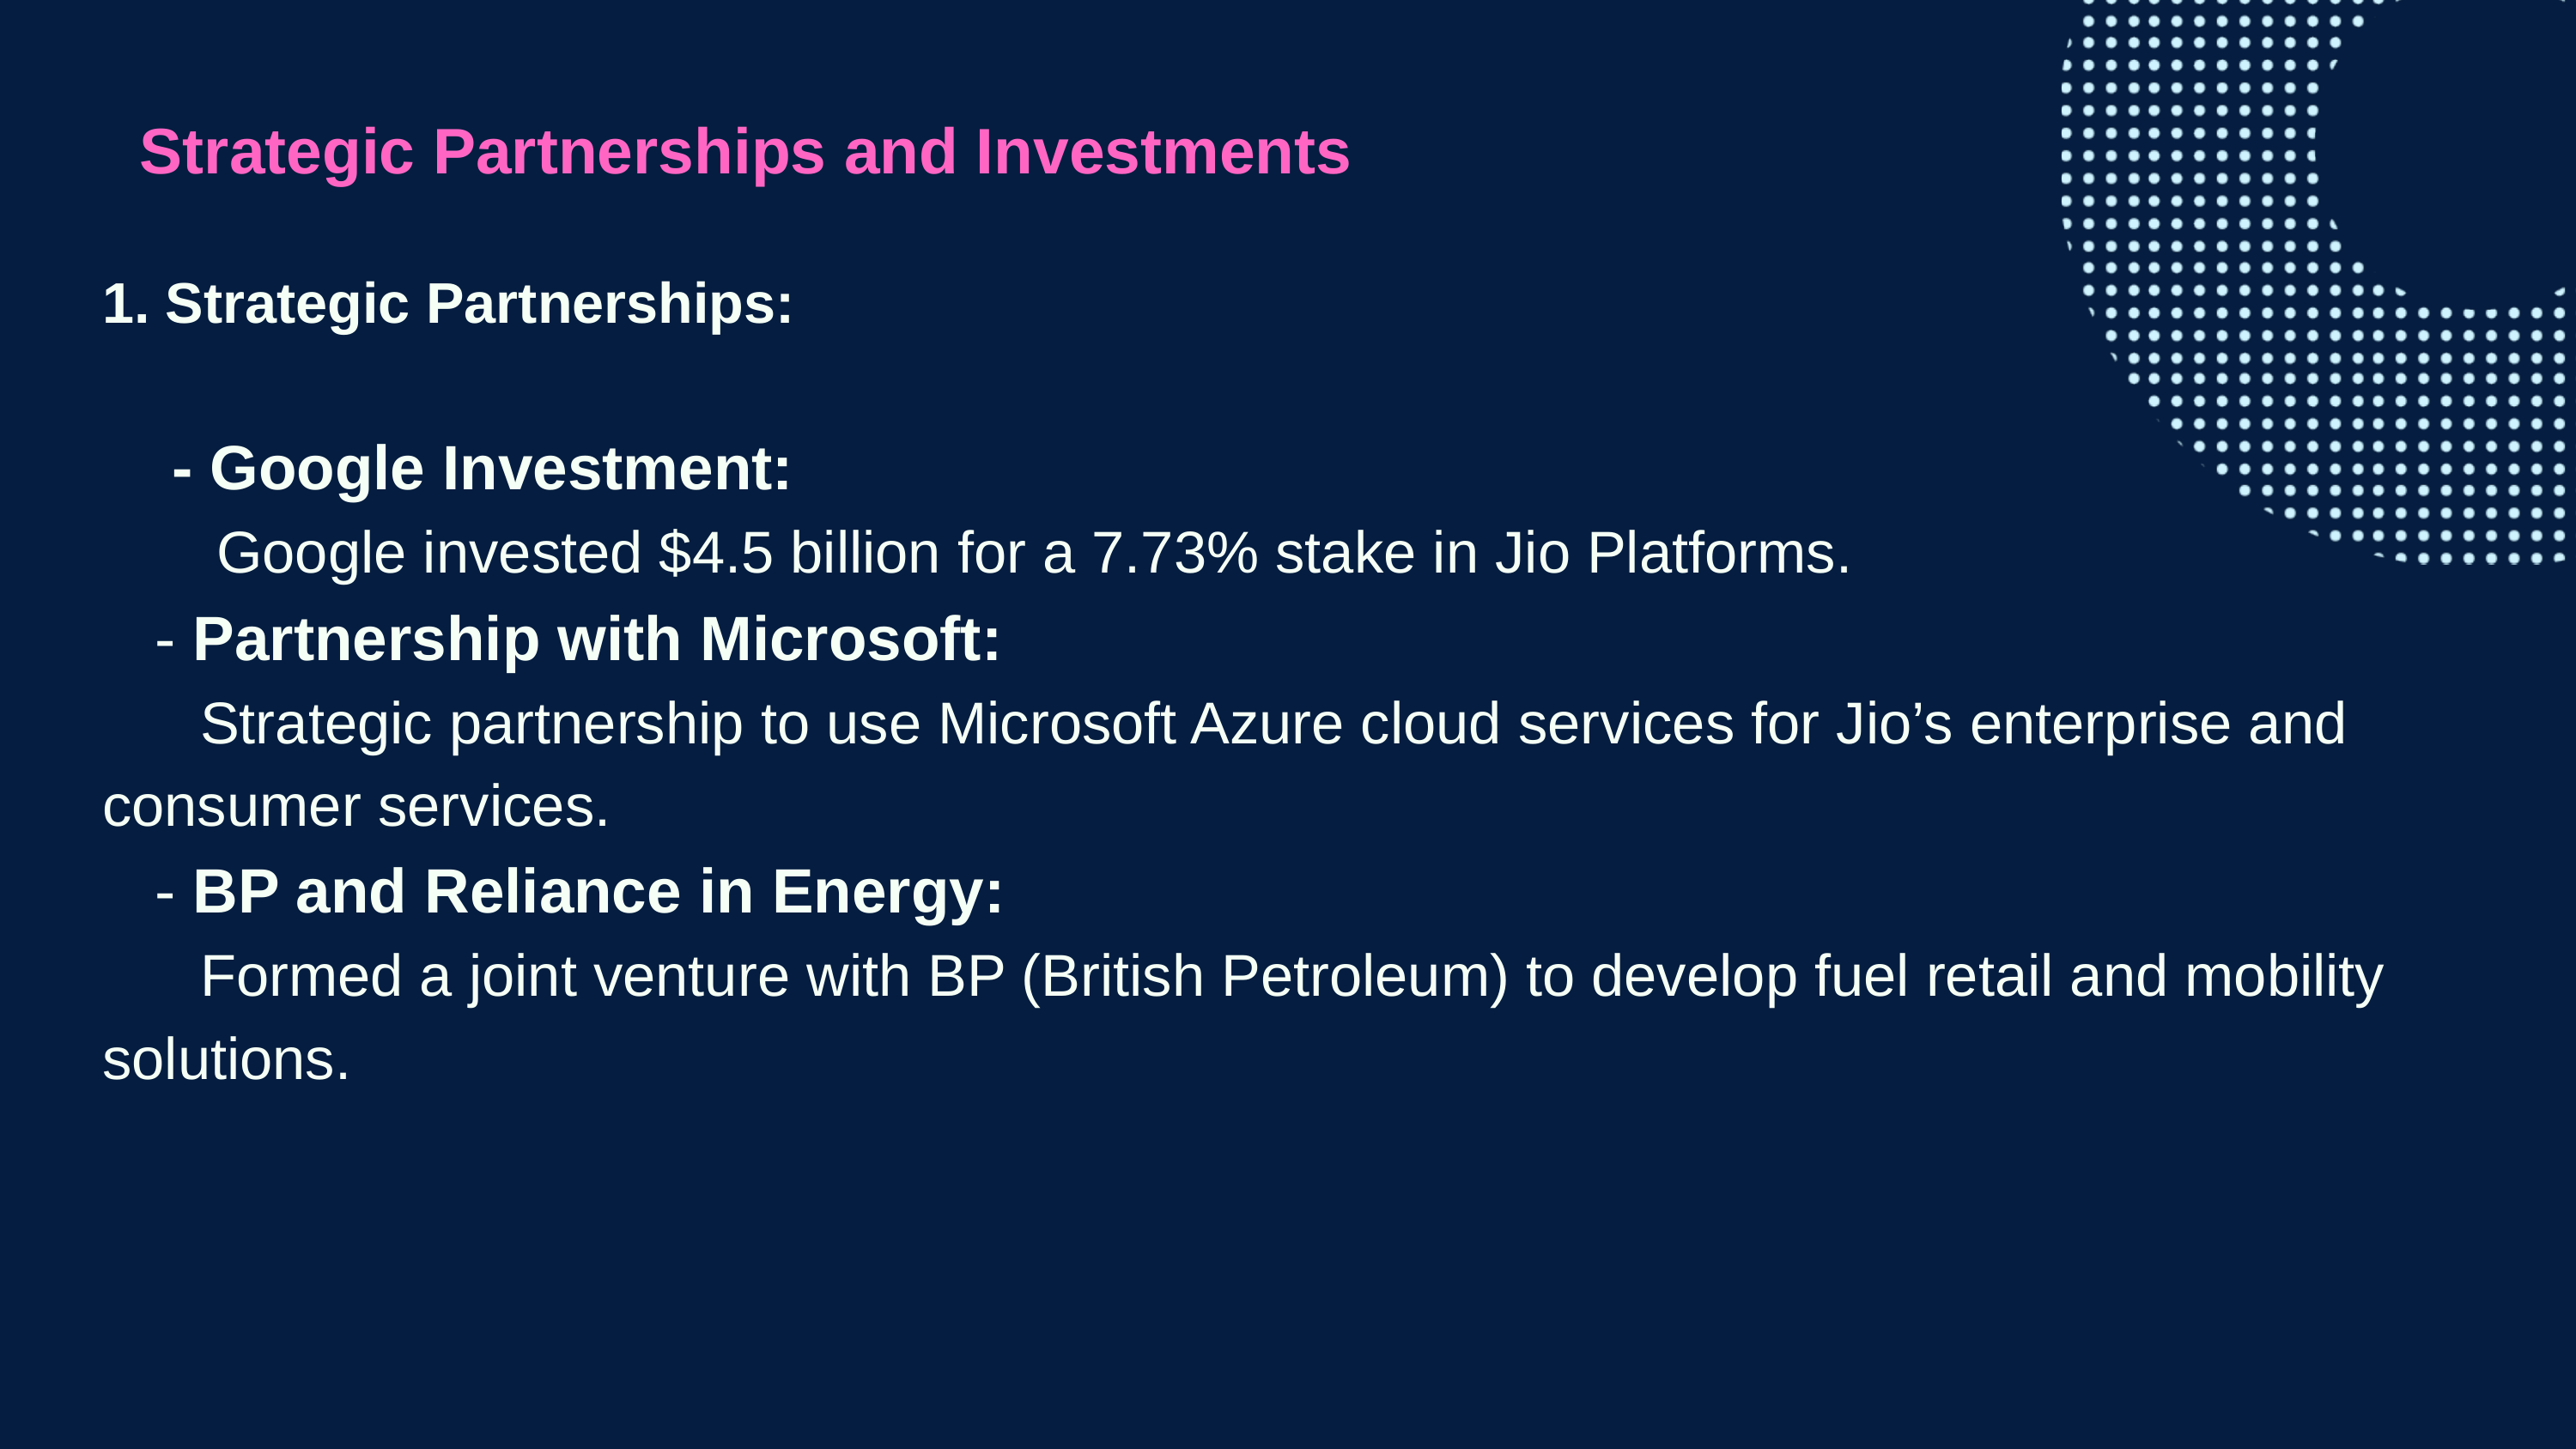

Strategic Partnerships and Investments
1. Strategic Partnerships:

    - Google Investment:
       Google invested $4.5 billion for a 7.73% stake in Jio Platforms.
   - Partnership with Microsoft:
      Strategic partnership to use Microsoft Azure cloud services for Jio’s enterprise and consumer services.
   - BP and Reliance in Energy:
      Formed a joint venture with BP (British Petroleum) to develop fuel retail and mobility solutions.

.